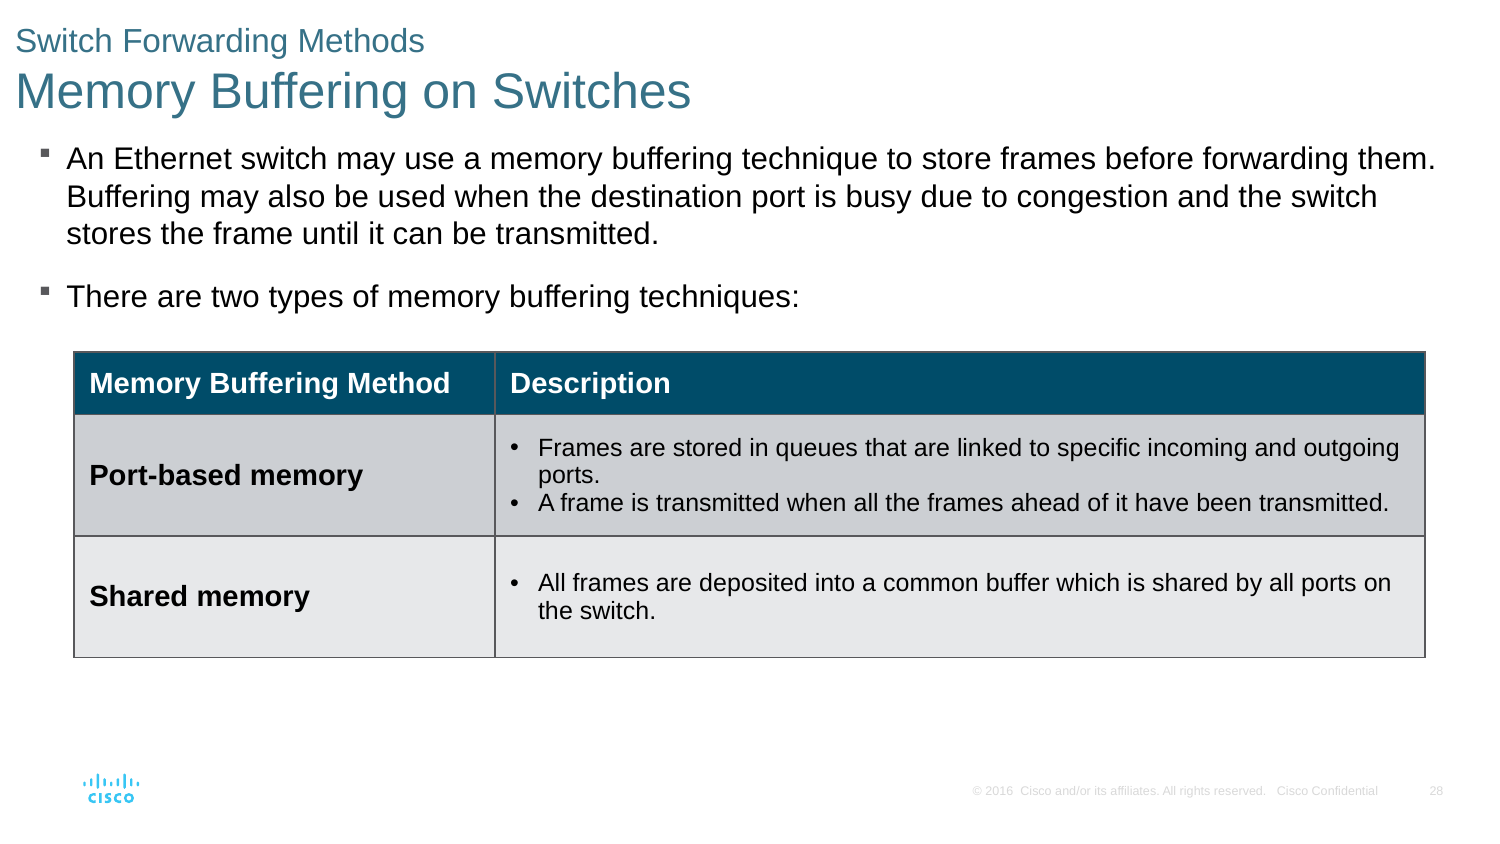

# Switch Forwarding Methods Memory Buffering on Switches
An Ethernet switch may use a memory buffering technique to store frames before forwarding them. Buffering may also be used when the destination port is busy due to congestion and the switch stores the frame until it can be transmitted.
There are two types of memory buffering techniques:
| Memory Buffering Method | Description |
| --- | --- |
| Port-based memory | Frames are stored in queues that are linked to specific incoming and outgoing ports. A frame is transmitted when all the frames ahead of it have been transmitted. |
| Shared memory | All frames are deposited into a common buffer which is shared by all ports on the switch. |